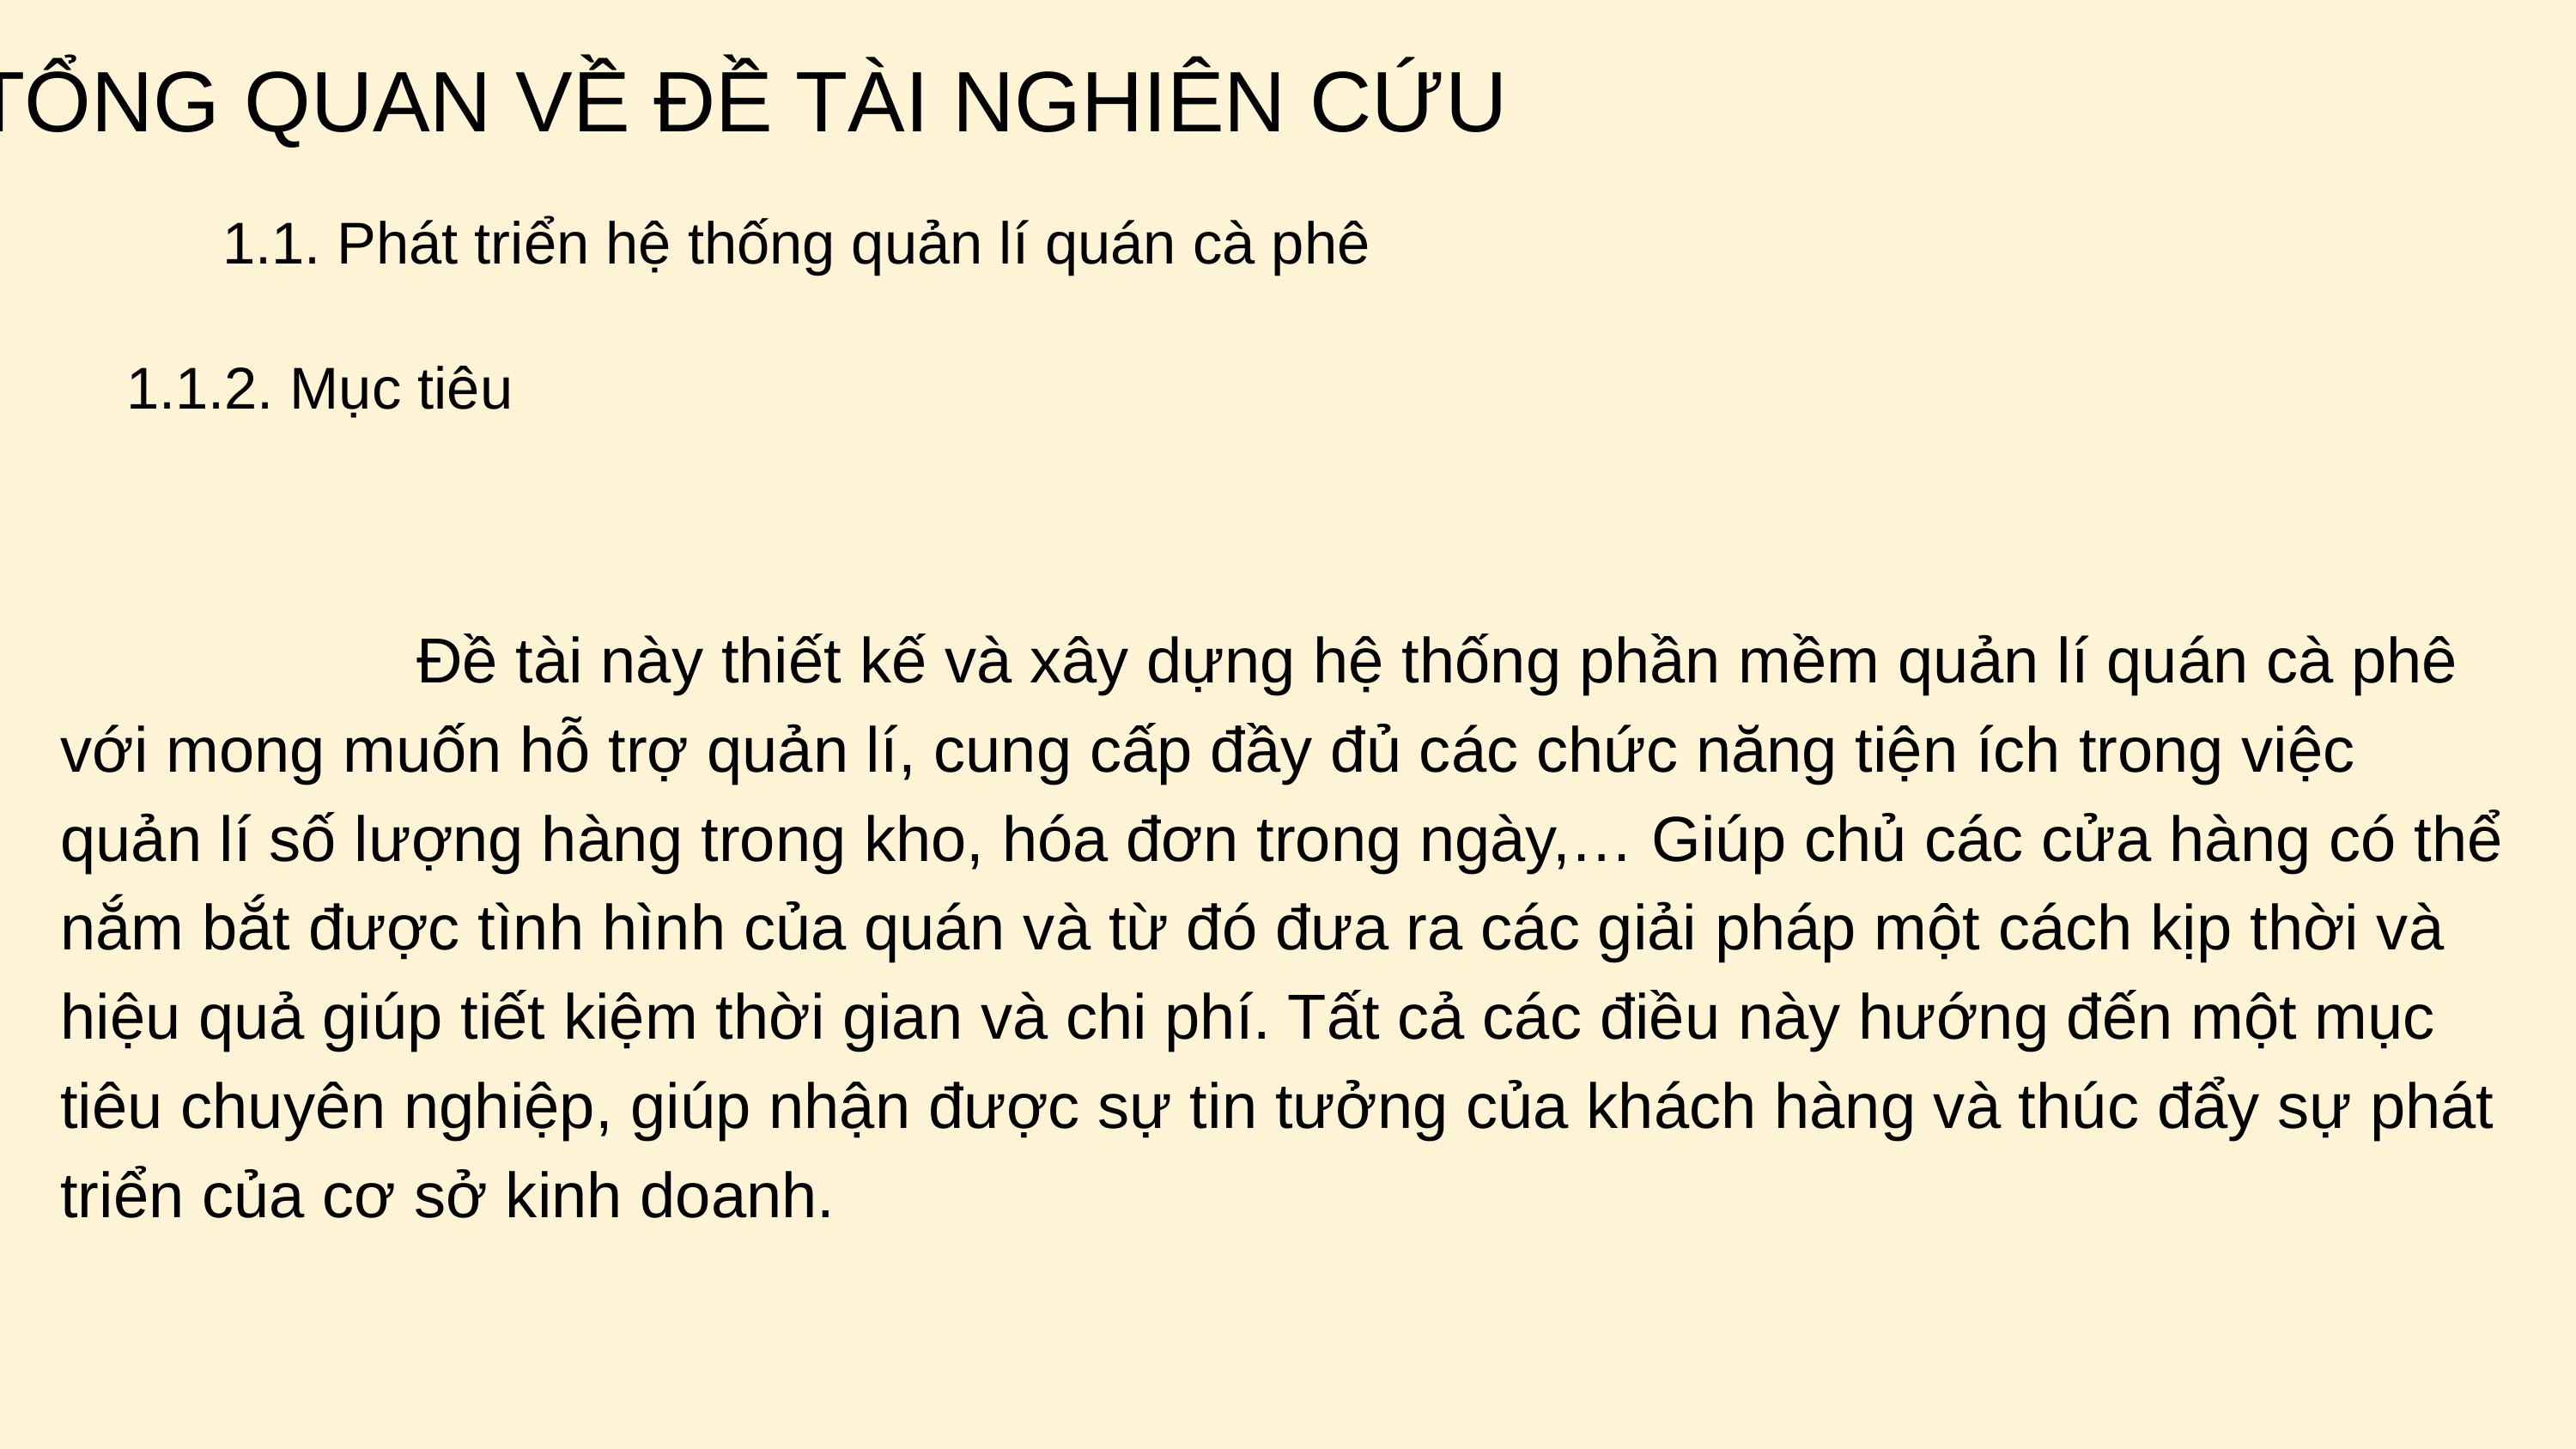

1.TỔNG QUAN VỀ ĐỀ TÀI NGHIÊN CỨU
1.1. Phát triển hệ thống quản lí quán cà phê
1.1.2. Mục tiêu
                    Đề tài này thiết kế và xây dựng hệ thống phần mềm quản lí quán cà phê với mong muốn hỗ trợ quản lí, cung cấp đầy đủ các chức năng tiện ích trong việc quản lí số lượng hàng trong kho, hóa đơn trong ngày,… Giúp chủ các cửa hàng có thể nắm bắt được tình hình của quán và từ đó đưa ra các giải pháp một cách kịp thời và hiệu quả giúp tiết kiệm thời gian và chi phí. Tất cả các điều này hướng đến một mục tiêu chuyên nghiệp, giúp nhận được sự tin tưởng của khách hàng và thúc đẩy sự phát triển của cơ sở kinh doanh.